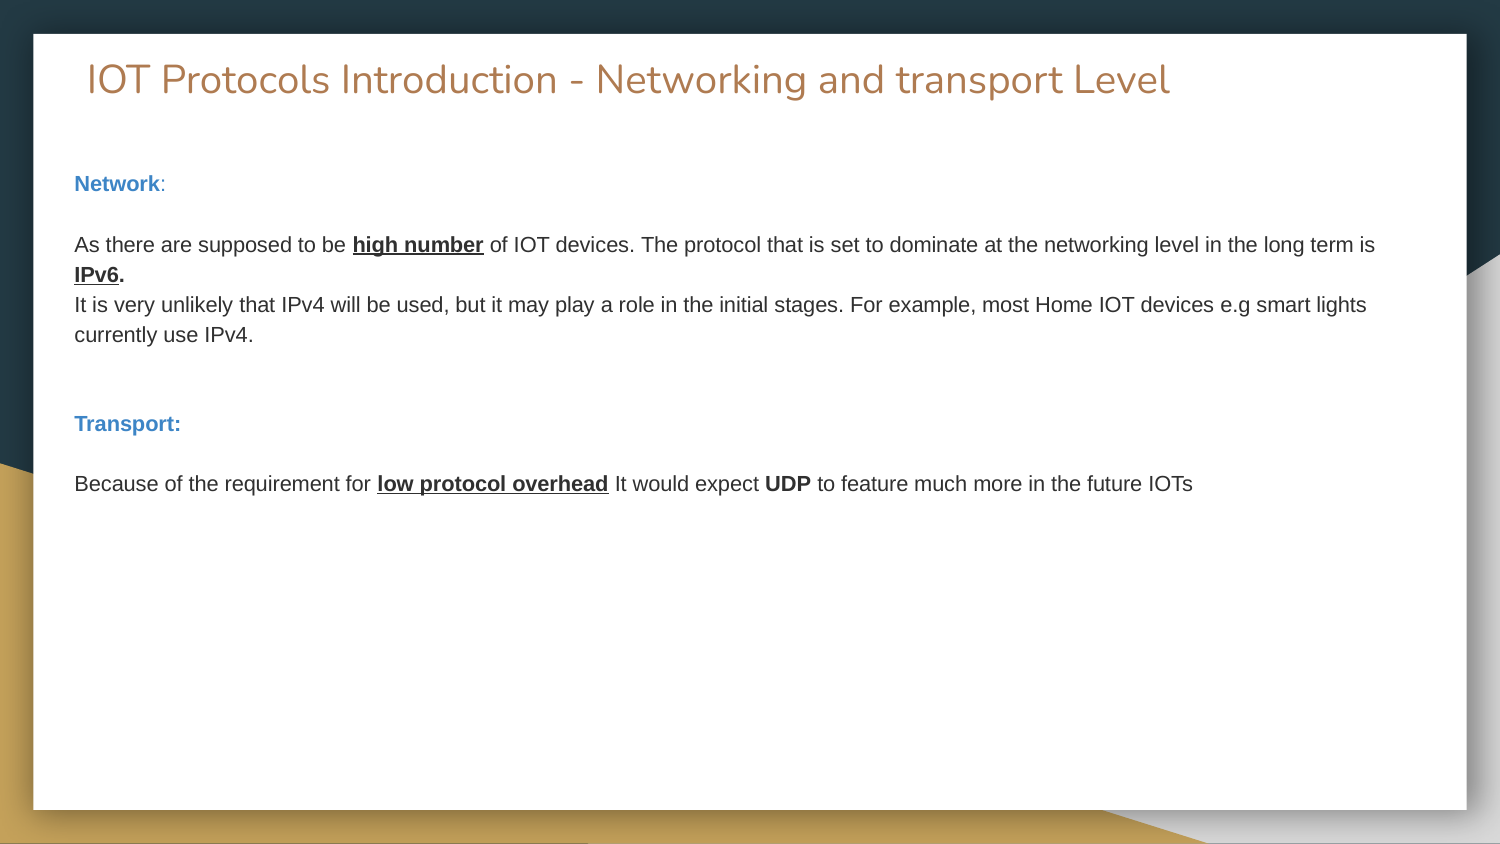

# IOT Protocols Introduction - Networking and transport Level
Network:

As there are supposed to be high number of IOT devices. The protocol that is set to dominate at the networking level in the long term is IPv6.
It is very unlikely that IPv4 will be used, but it may play a role in the initial stages. For example, most Home IOT devices e.g smart lights currently use IPv4.

Transport:
Because of the requirement for low protocol overhead It would expect UDP to feature much more in the future IOTs